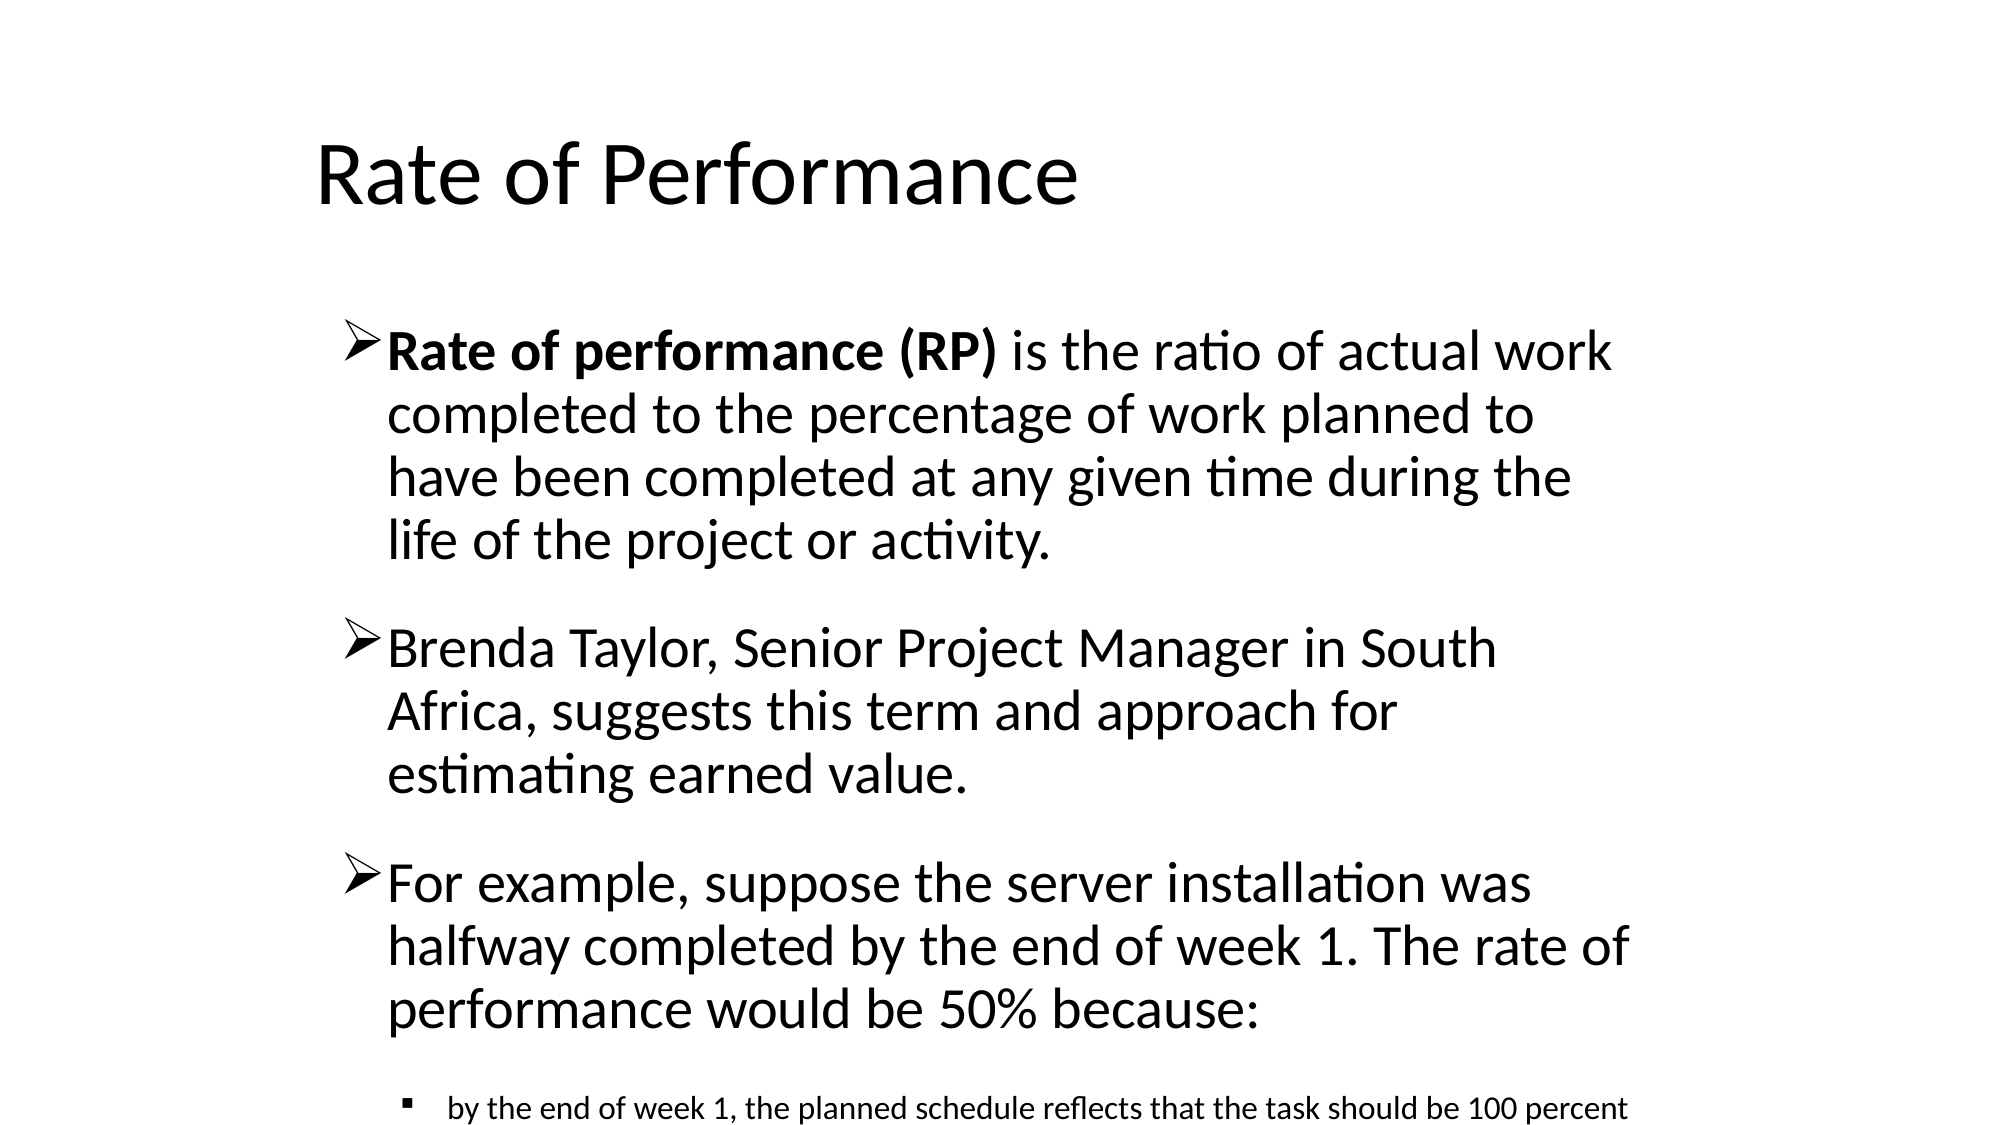

# Rate of Performance
Rate of performance (RP) is the ratio of actual work completed to the percentage of work planned to have been completed at any given time during the life of the project or activity.
Brenda Taylor, Senior Project Manager in South Africa, suggests this term and approach for estimating earned value.
For example, suppose the server installation was halfway completed by the end of week 1. The rate of performance would be 50% because:
by the end of week 1, the planned schedule reflects that the task should be 100 percent complete and
only 50 percent of that work has been completed